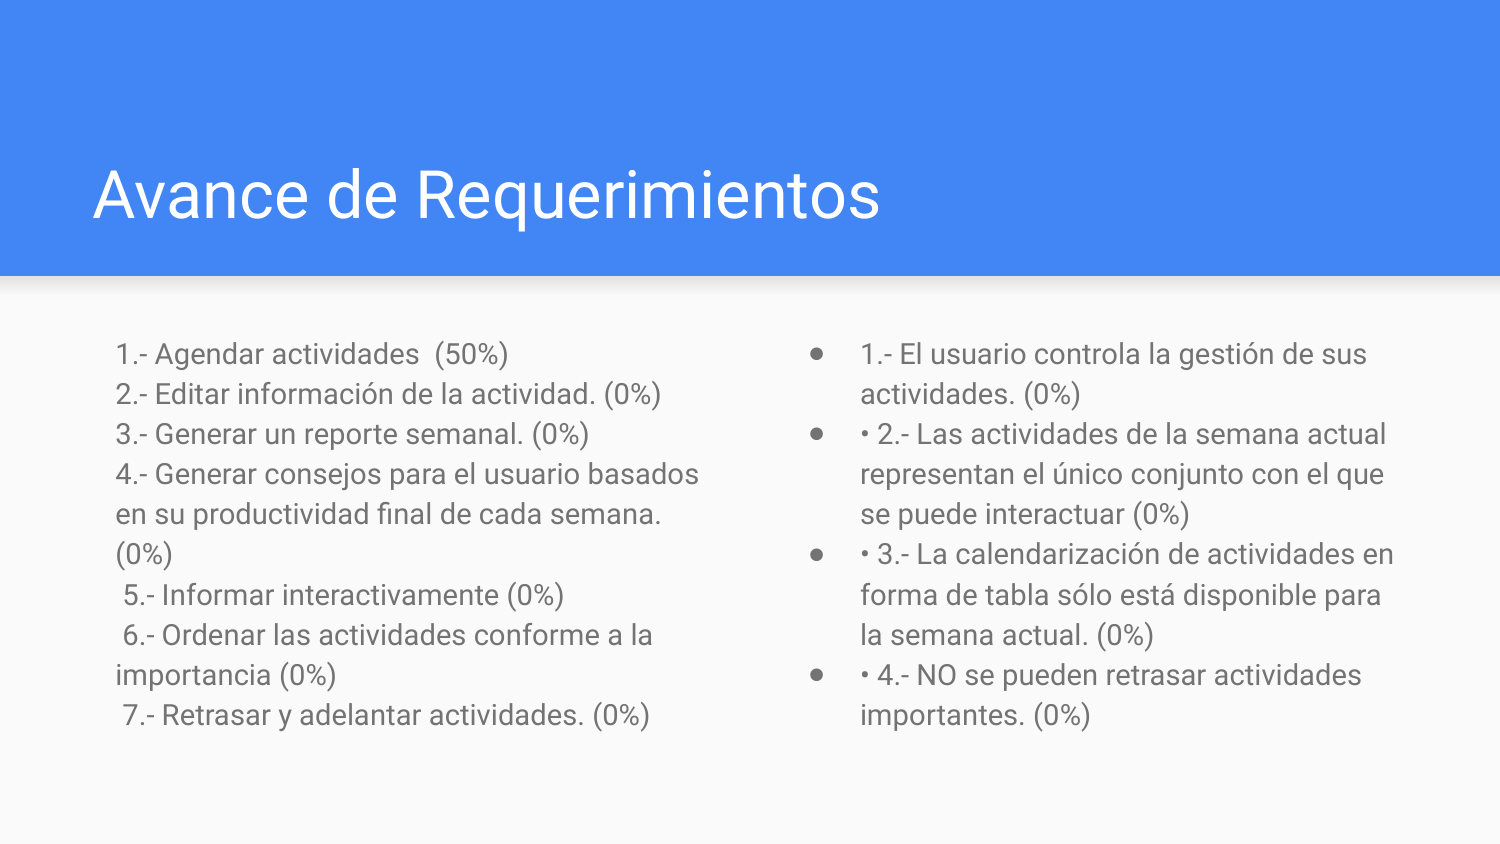

# Avance de Requerimientos
1.- Agendar actividades  (50%)
2.- Editar información de la actividad. (0%)
3.- Generar un reporte semanal. (0%)
4.- Generar consejos para el usuario basados en su productividad final de cada semana. (0%)
 5.- Informar interactivamente (0%)
 6.- Ordenar las actividades conforme a la importancia (0%)
 7.- Retrasar y adelantar actividades. (0%)

1.- El usuario controla la gestión de sus actividades. (0%)
• 2.- Las actividades de la semana actual representan el único conjunto con el que se puede interactuar (0%)
• 3.- La calendarización de actividades en forma de tabla sólo está disponible para la semana actual. (0%)
• 4.- NO se pueden retrasar actividades importantes. (0%)